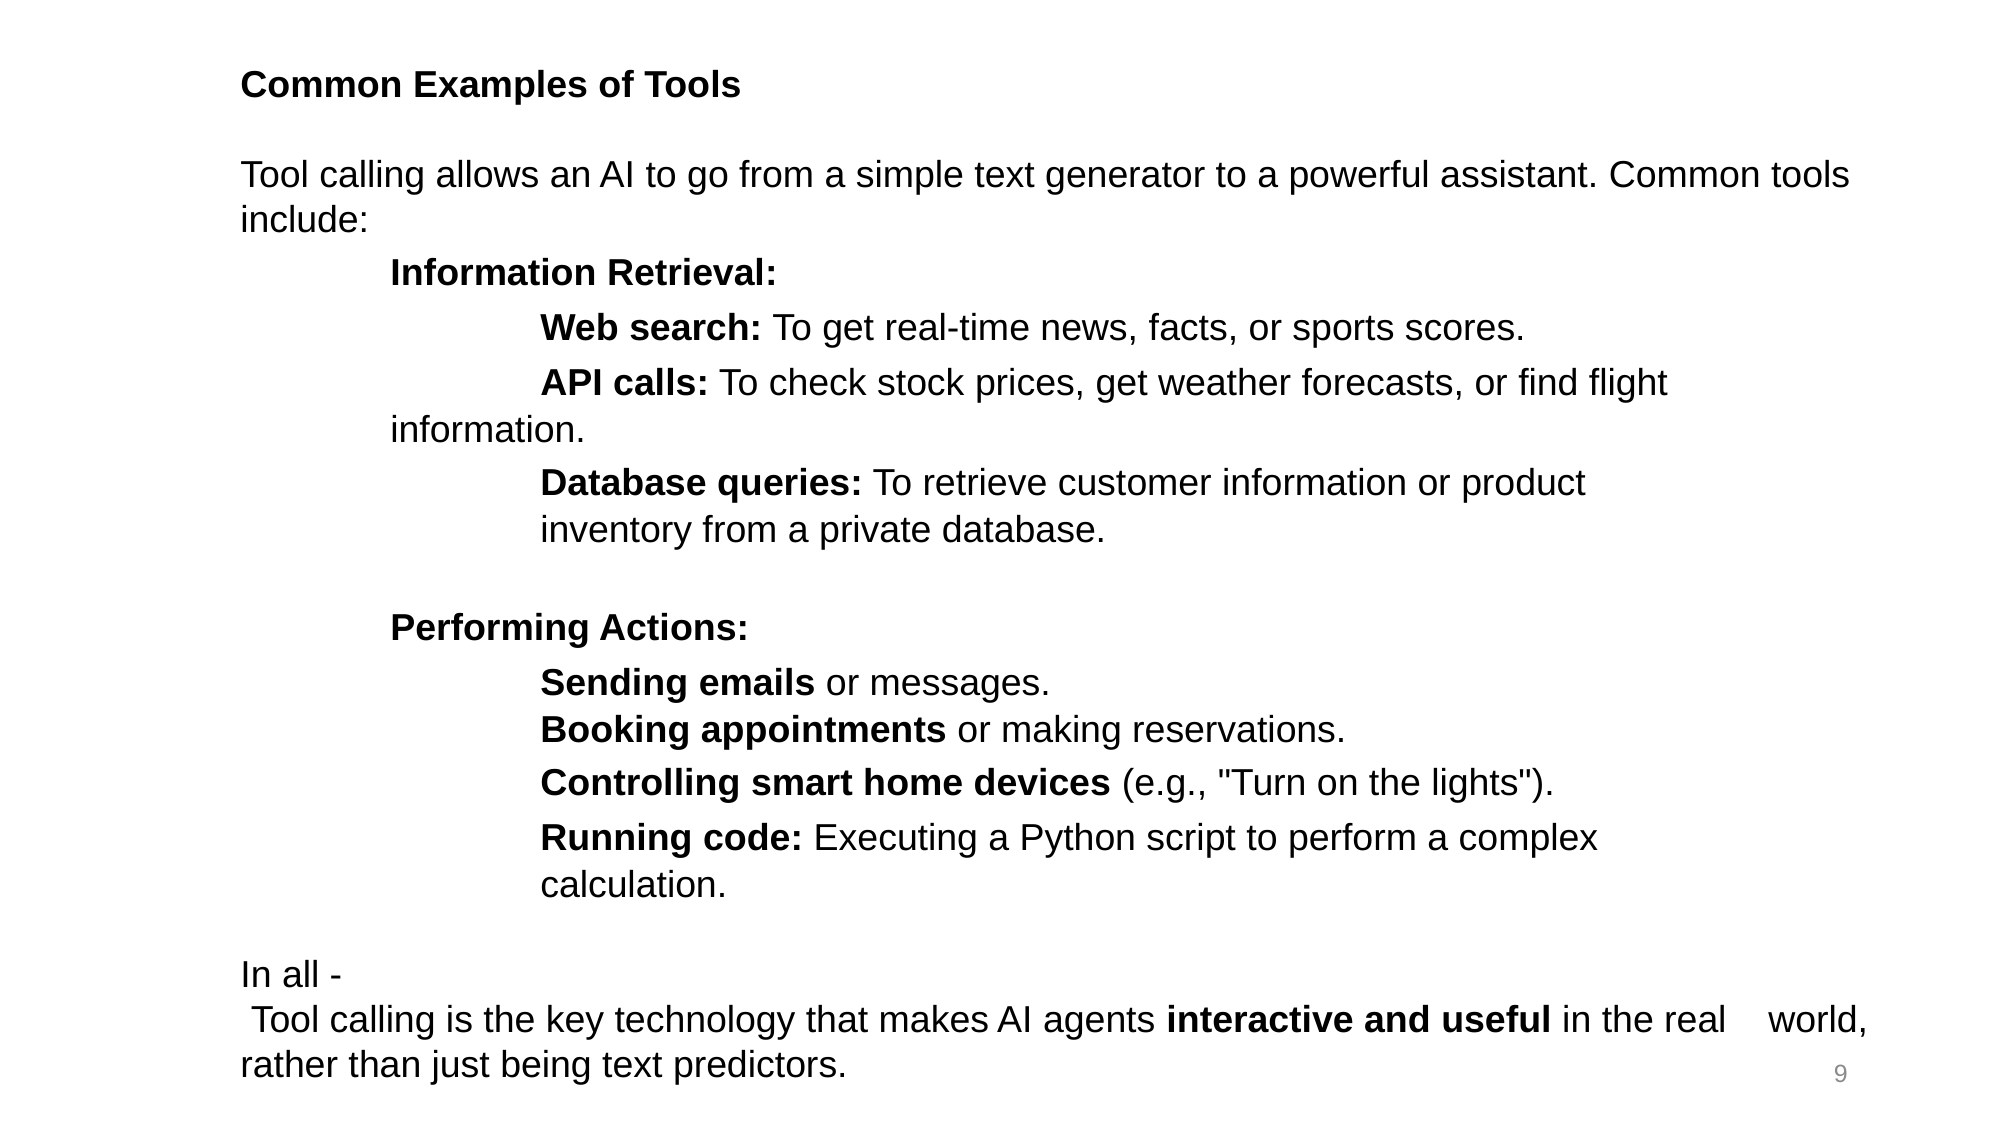

Common Examples of Tools

Tool calling allows an AI to go from a simple text generator to a powerful assistant. Common tools include:
	Information Retrieval:
		Web search: To get real-time news, facts, or sports scores.
		API calls: To check stock prices, get weather forecasts, or find flight 			information.
		Database queries: To retrieve customer information or product 				inventory from a private database.

	Performing Actions:
		Sending emails or messages.
		Booking appointments or making reservations.
		Controlling smart home devices (e.g., "Turn on the lights").
		Running code: Executing a Python script to perform a complex 				calculation.

In all -
 Tool calling is the key technology that makes AI agents interactive and useful in the real    world, rather than just being text predictors.
9